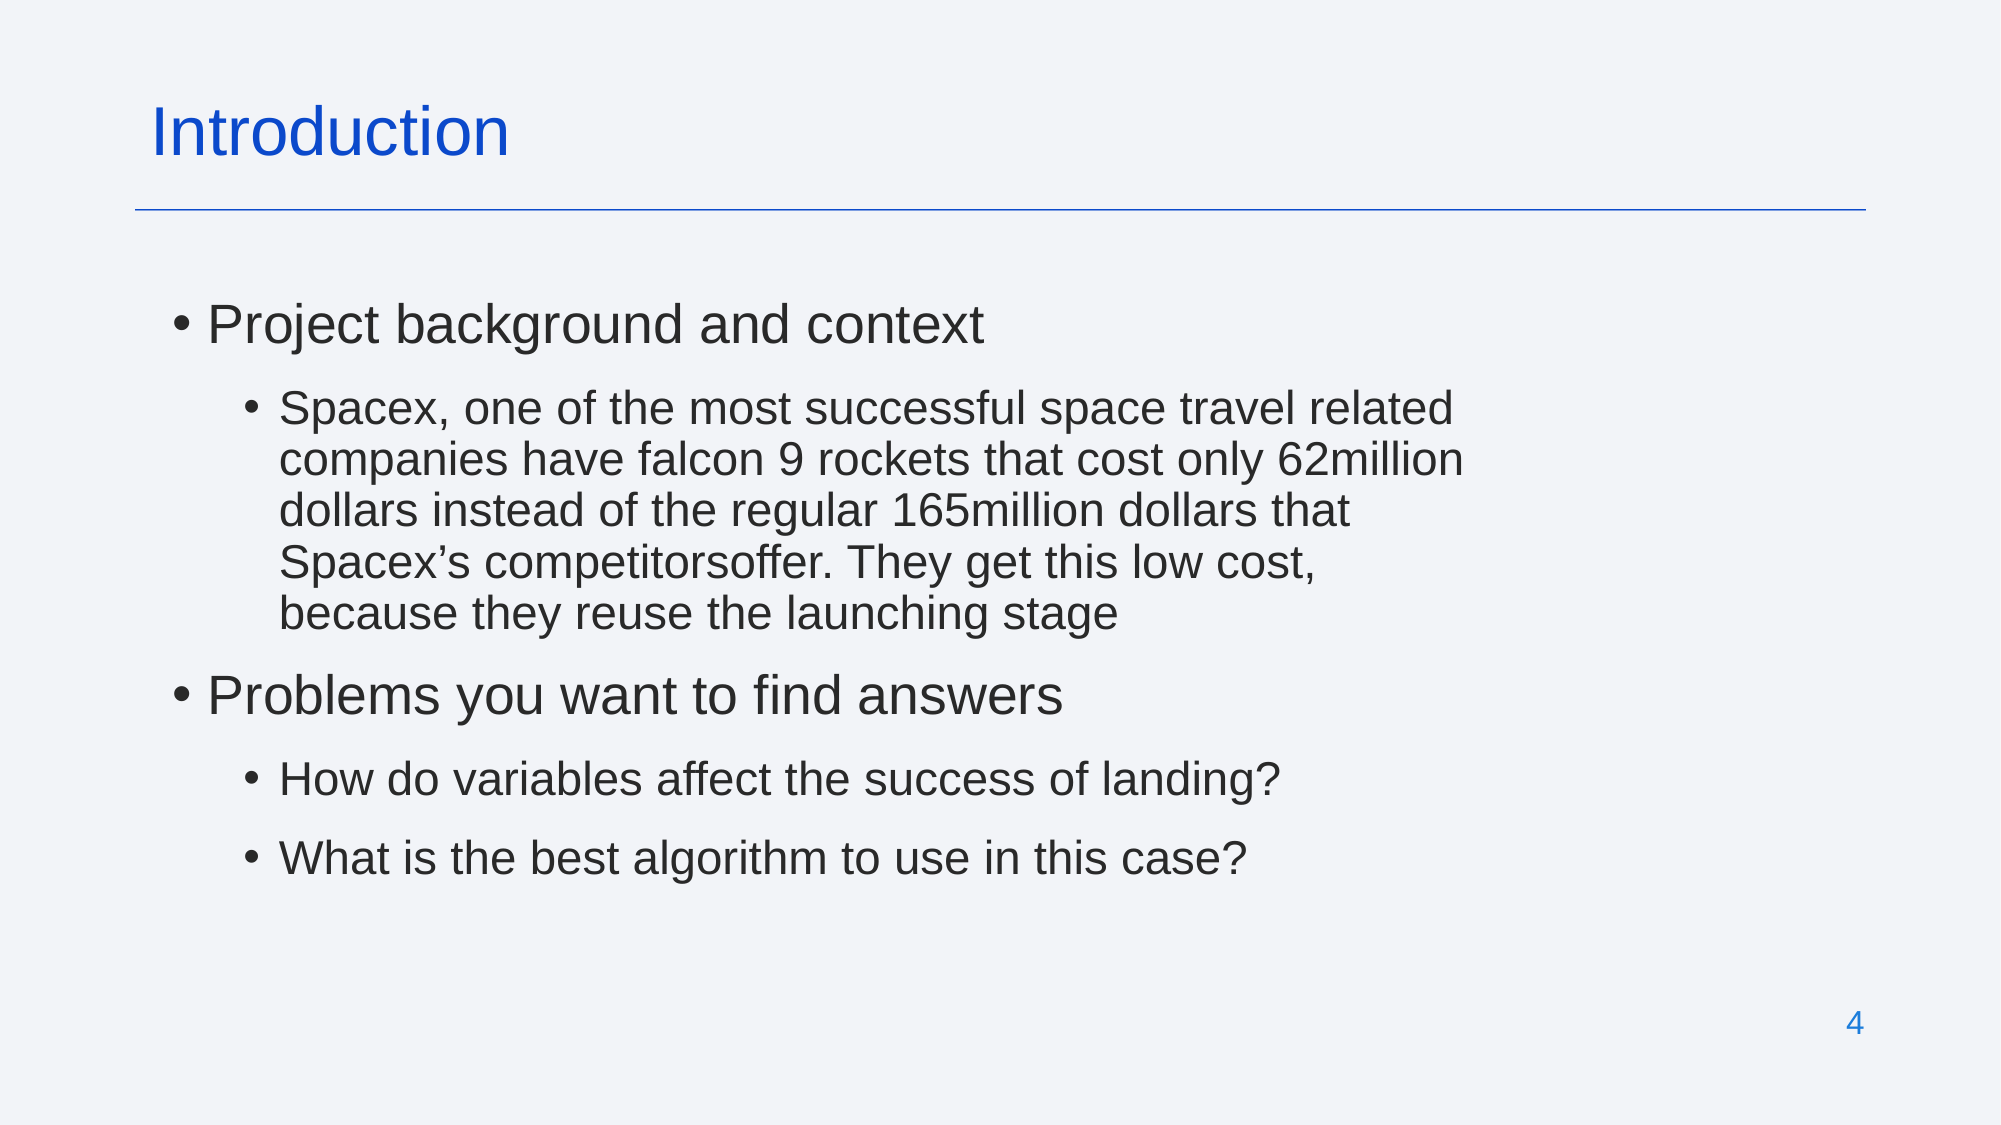

Introduction
Project background and context
Spacex, one of the most successful space travel related companies have falcon 9 rockets that cost only 62million dollars instead of the regular 165million dollars that Spacex’s competitorsoffer. They get this low cost, because they reuse the launching stage
Problems you want to find answers
How do variables affect the success of landing?
What is the best algorithm to use in this case?
4